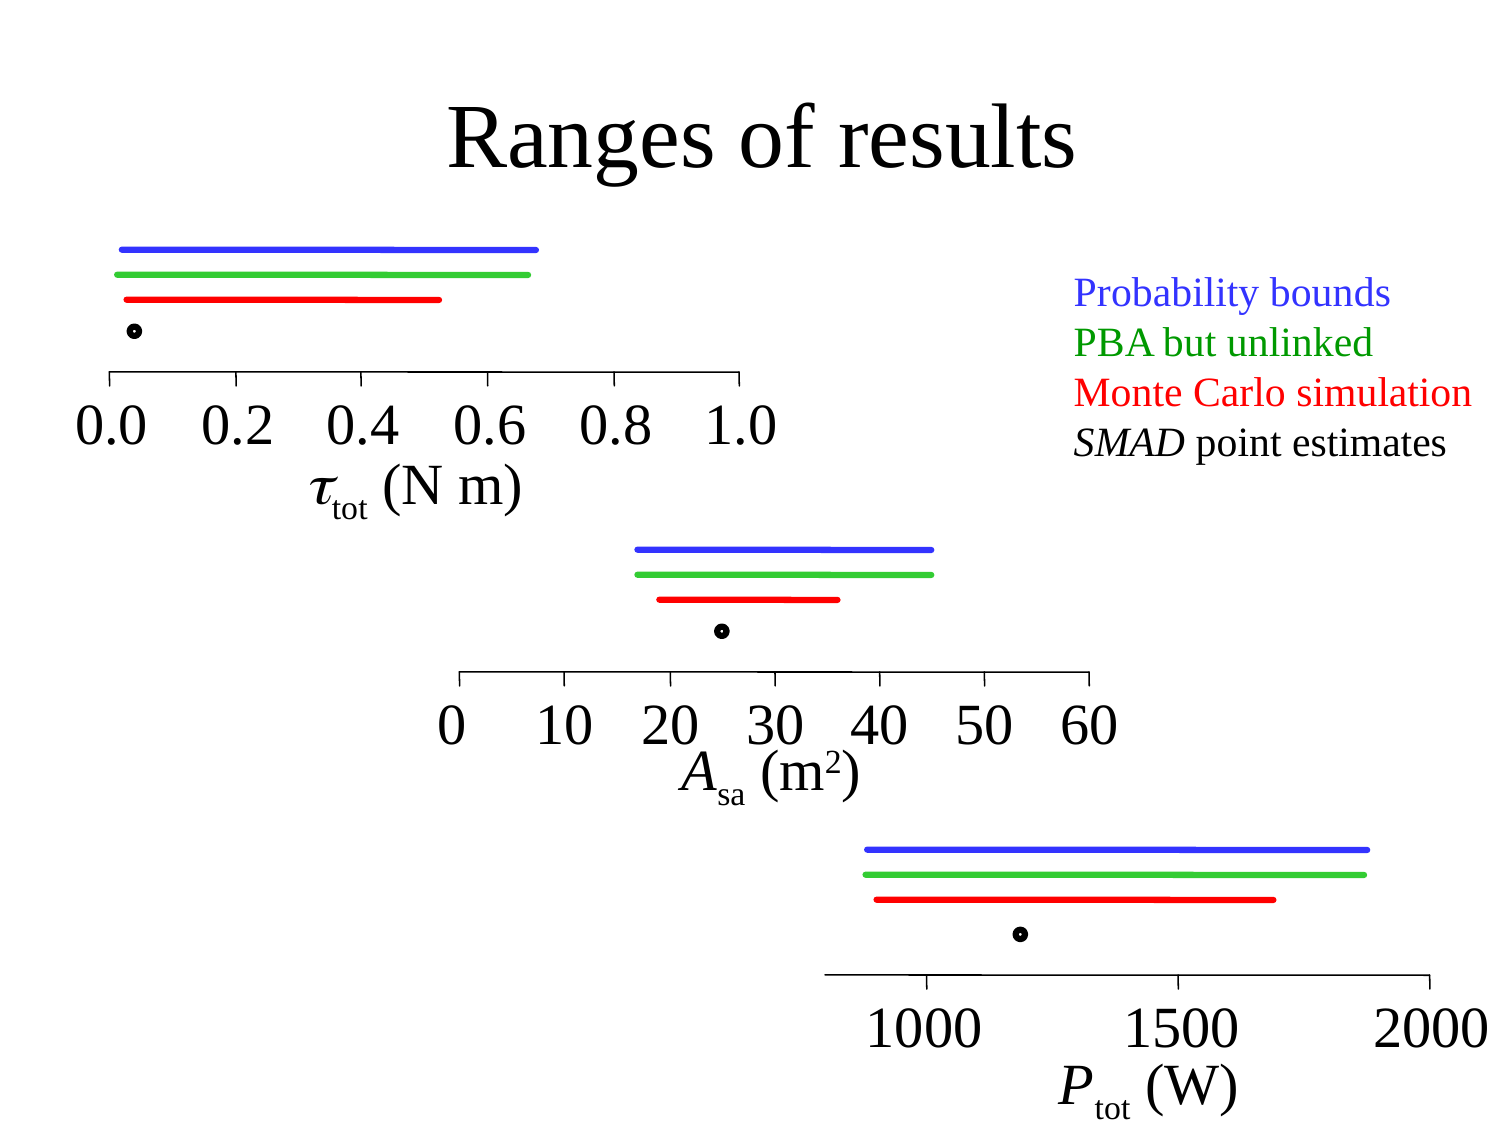

# Ranges of results
t = c(0.04,   0.012,0.665,    0.020, 0.677,   0.027, 0.523)
p = c(1187,   880,1868,     881, 1875,    902, 1689)
a = c( 25,   17,45,       17, 45,    19, 36)

plot(NULL,xlim=c(0,1),ylab='',xlab='', ylim=c(0,5))
lines(t[2:3],c(3,3), col='seagreen',lwd=4)
lines(t[6:7],c(2,2), col='red',lwd=4)
lines(t[4:5],c(4,4), col='blue',lwd=4)
points(t[[1]], 1, lwd=4)

plot(NULL,xlim=c(750,2000),ylab='',xlab='', ylim=c(0,5))
lines(p[2:3],c(3,3), col='seagreen',lwd=4)
lines(p[6:7],c(2,2), col='red',lwd=4)
lines(p[4:5],c(4,4), col='blue',lwd=4)
points(p[[1]], 1, lwd=4)

plot(NULL,xlim=c(0,60),ylab='',xlab='', ylim=c(0,5))
lines(a[2:3],c(3,3), col='seagreen',lwd=4)
lines(a[6:7],c(2,2), col='red',lwd=4)
lines(a[4:5],c(4,4), col='blue',lwd=4)
points(a[[1]], 1, lwd=4)

0.0
0.2
0.4
0.6
0.8
1.0
τtot (N m)
Probability bounds
PBA but unlinked
Monte Carlo simulation
SMAD point estimates

0
10
20
30
40
50
60
Asa (m2)

1000
1500
2000
Ptot (W)